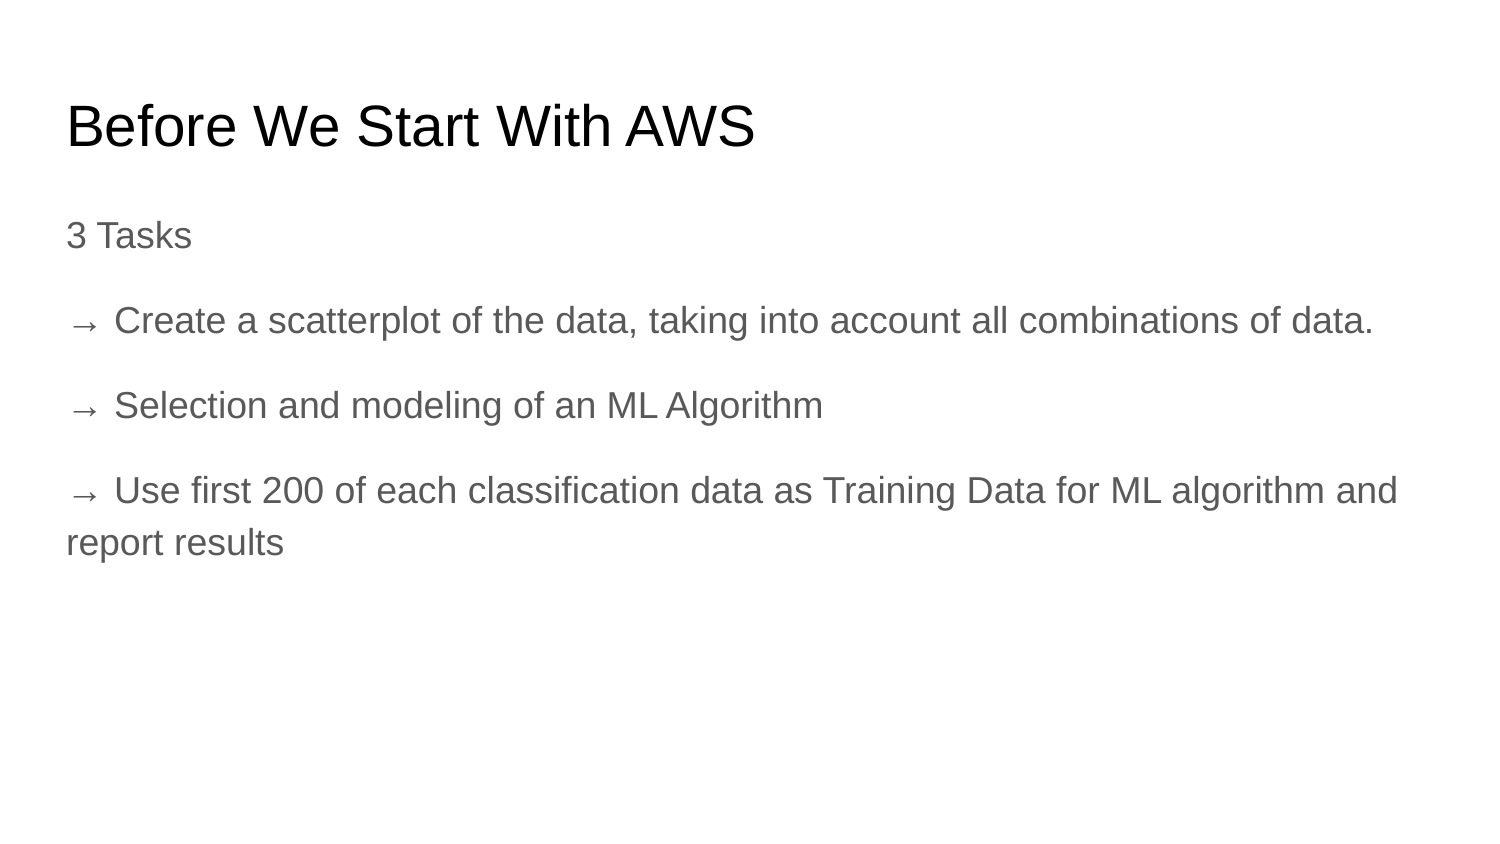

# Before We Start With AWS
3 Tasks
→ Create a scatterplot of the data, taking into account all combinations of data.
→ Selection and modeling of an ML Algorithm
→ Use first 200 of each classification data as Training Data for ML algorithm and report results